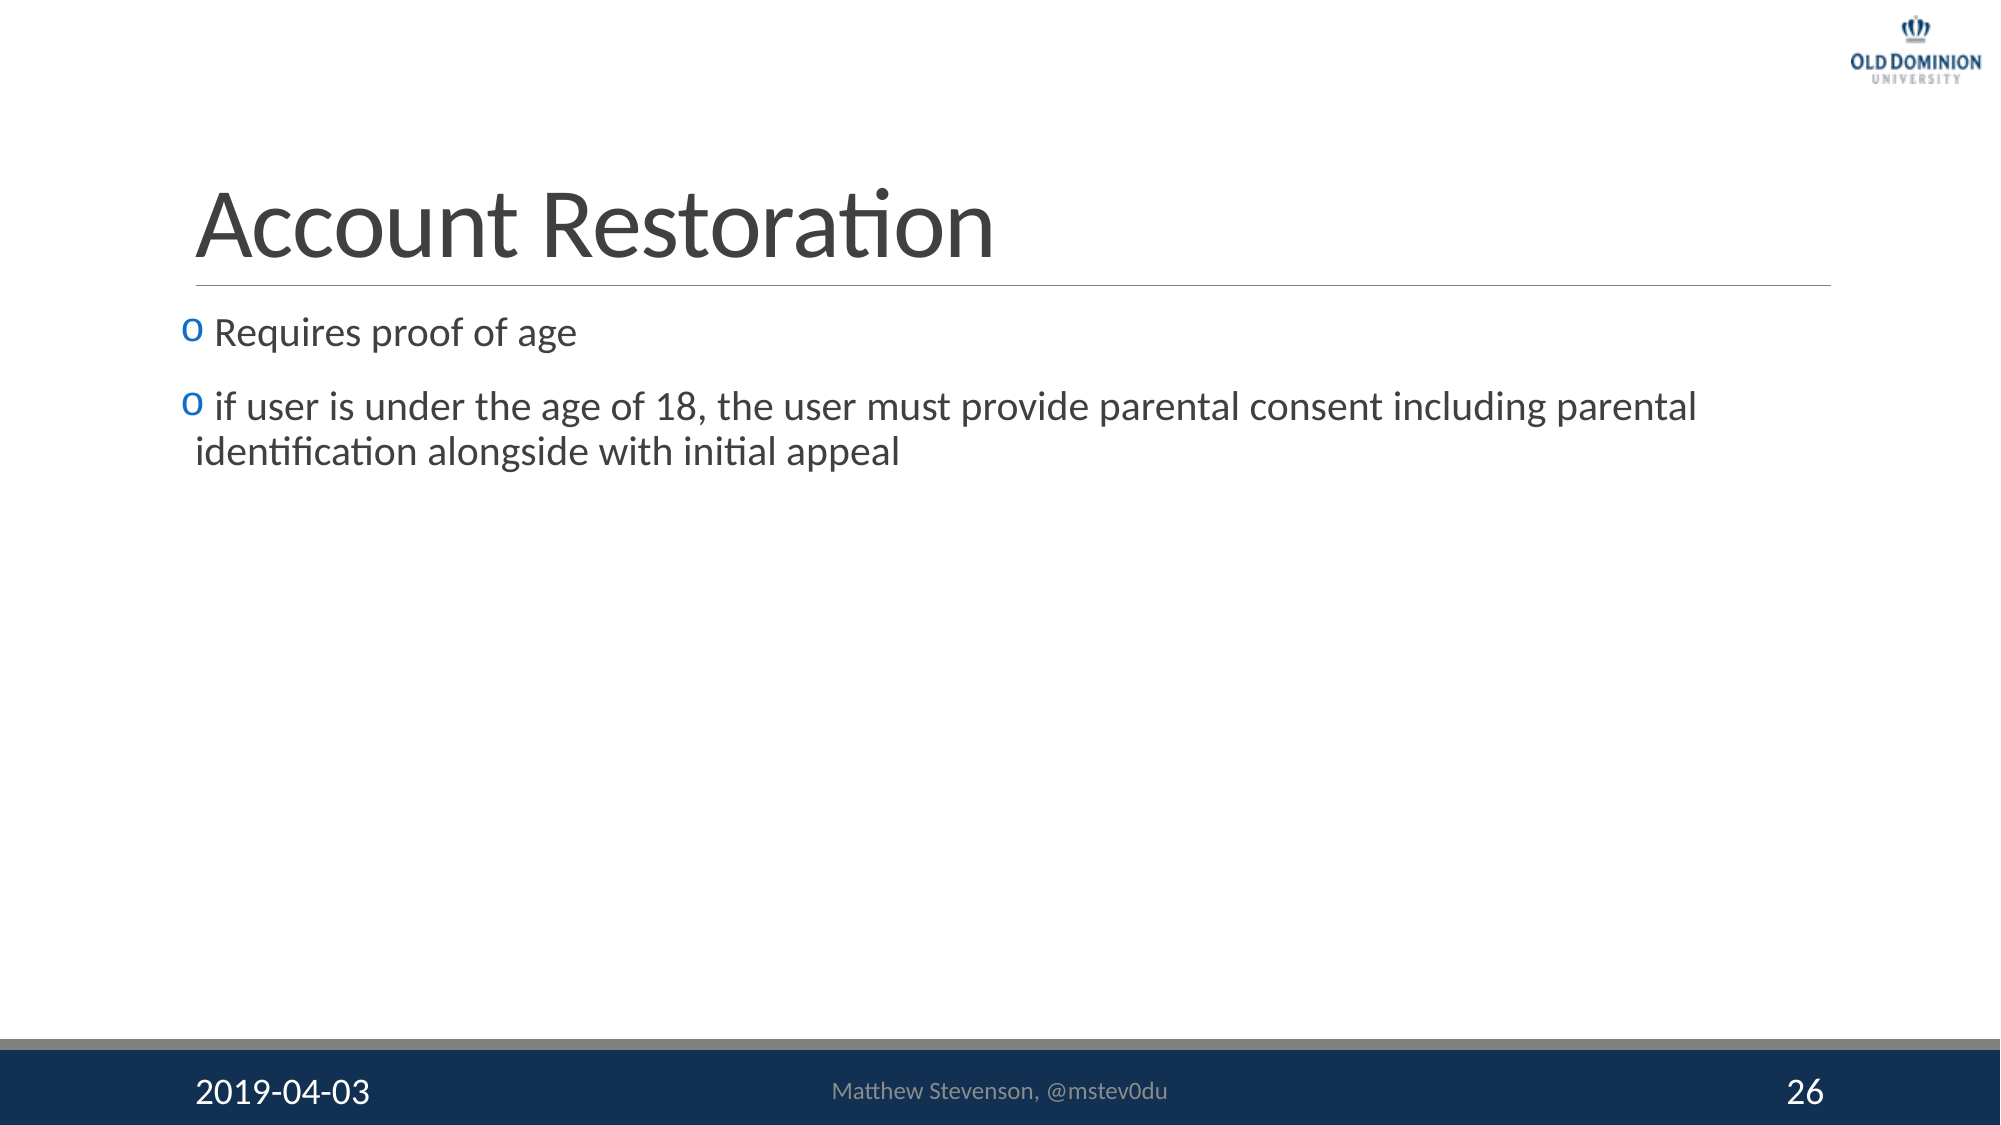

# Account Restoration
 Requires proof of age
 if user is under the age of 18, the user must provide parental consent including parental identification alongside with initial appeal
2019-04-03
Matthew Stevenson, @mstev0du
26